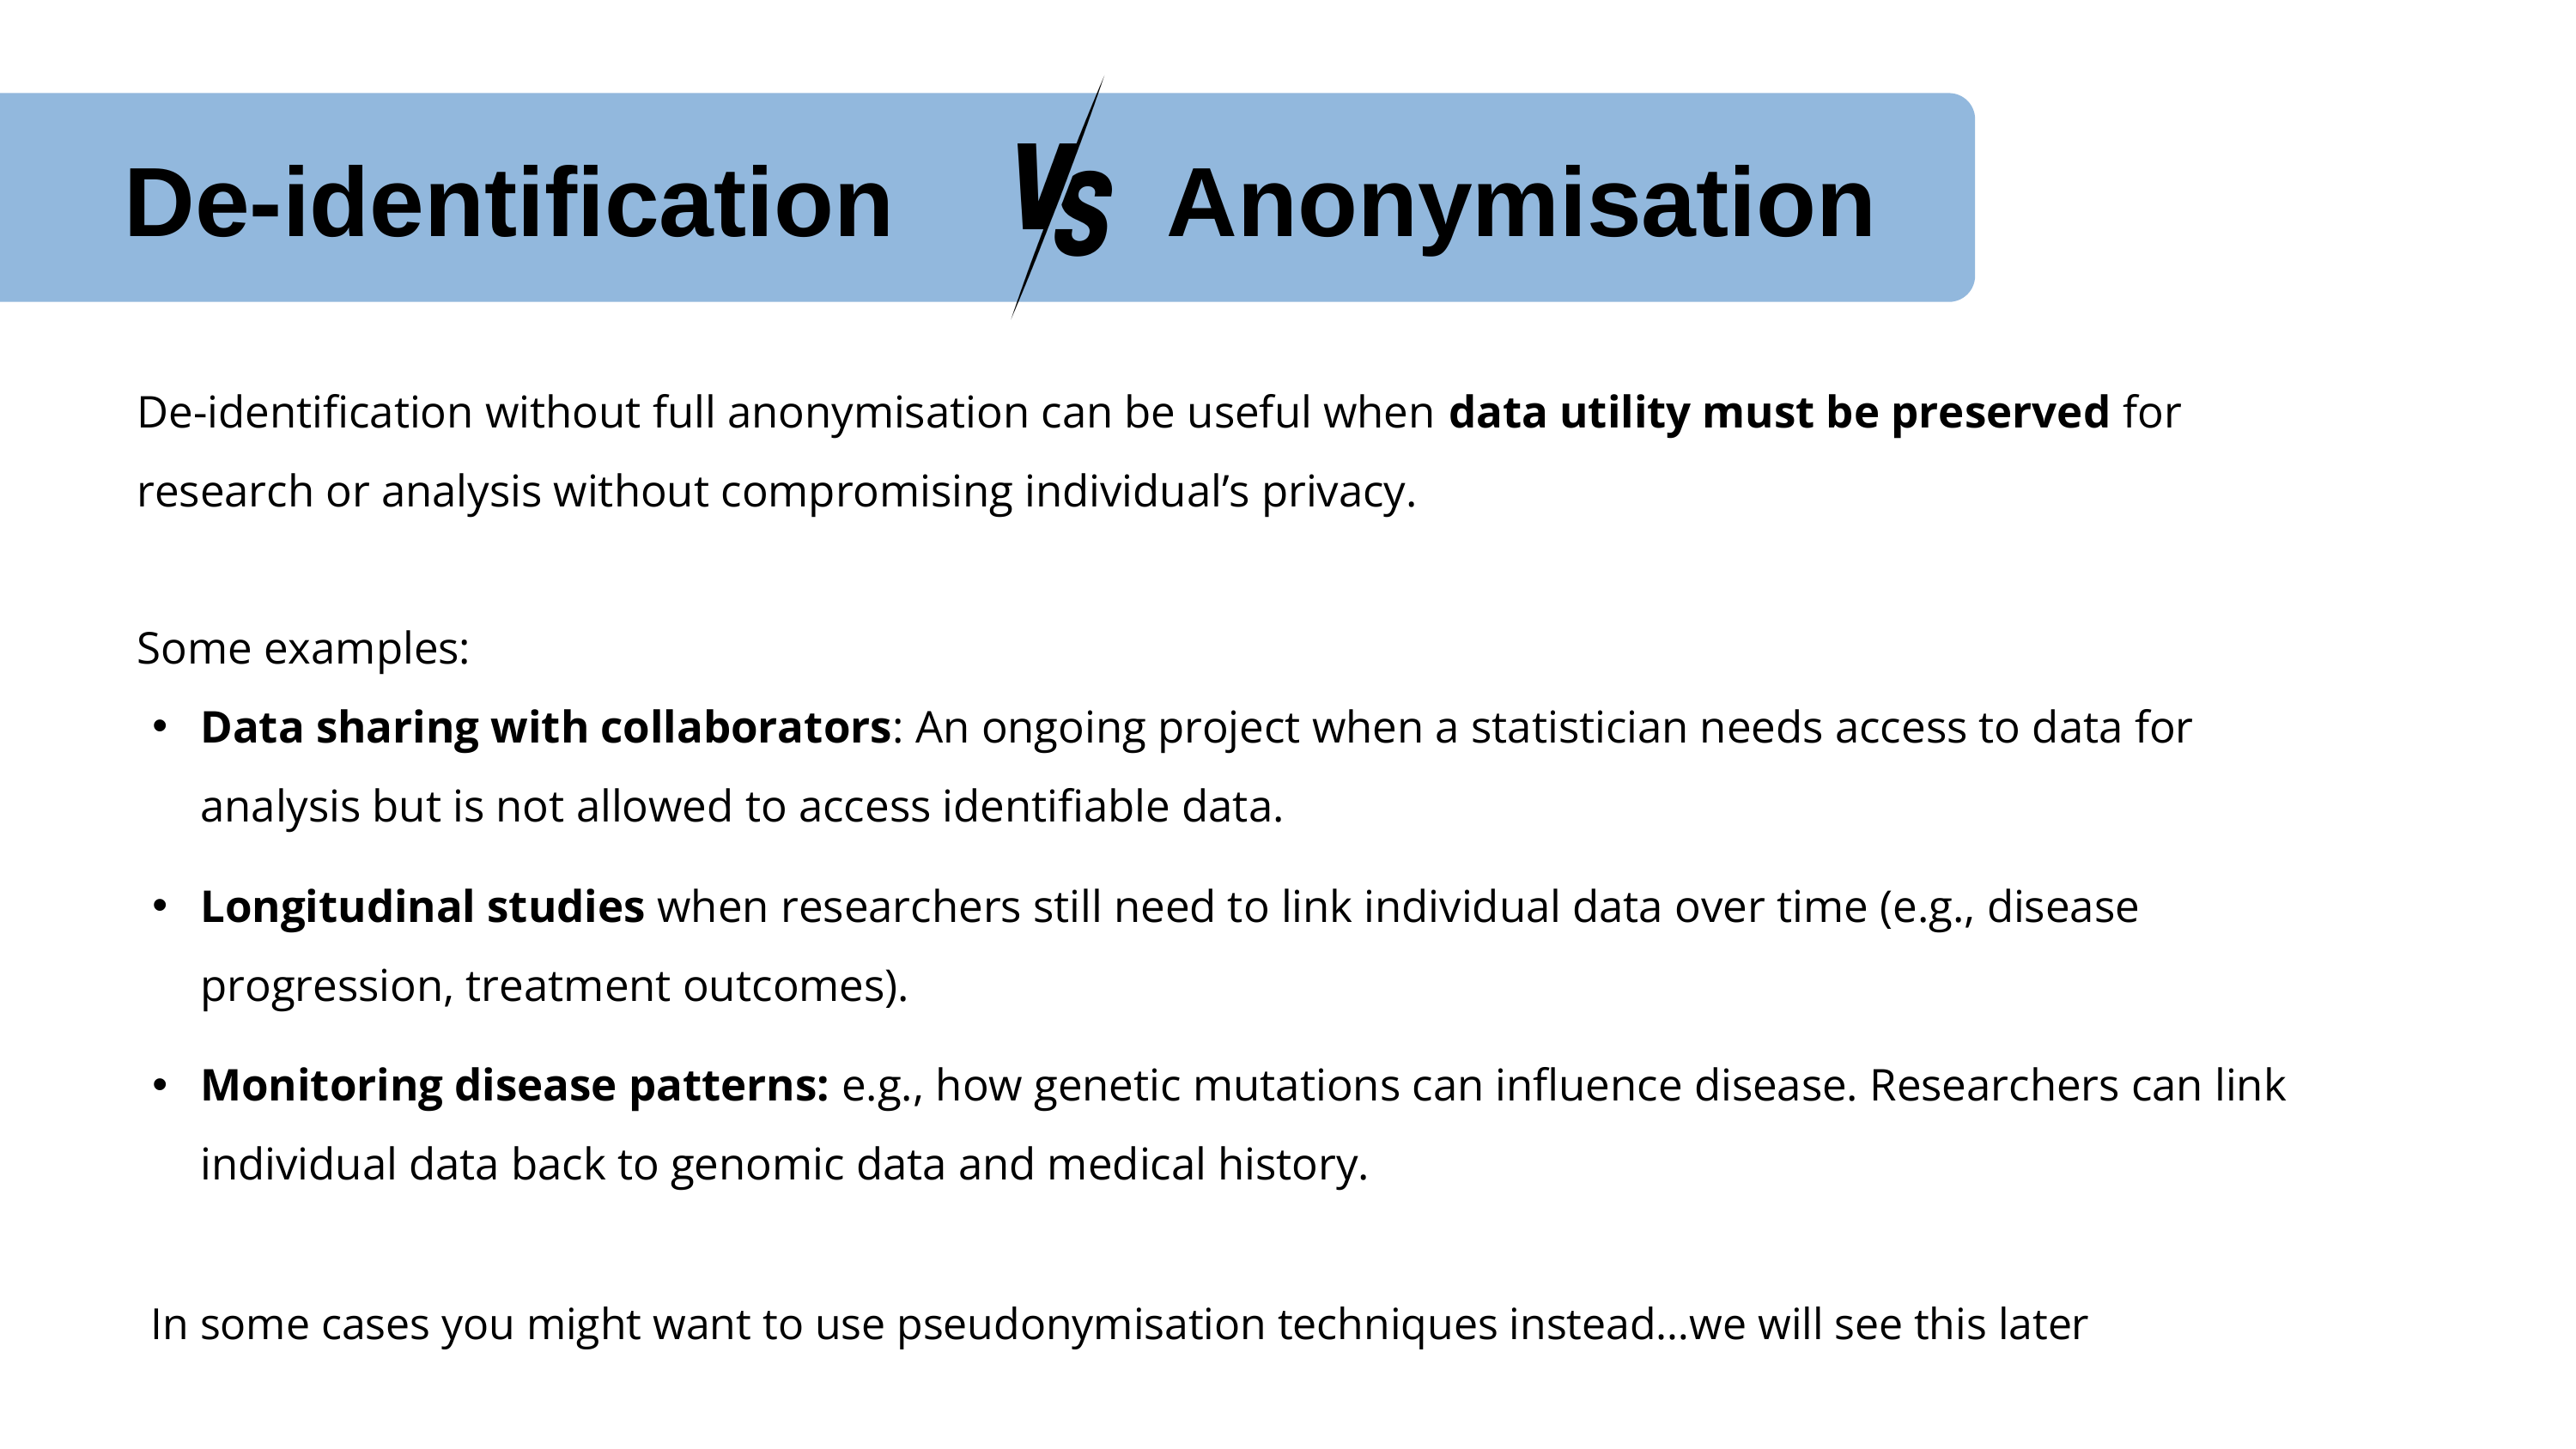

De-identification
Anonymisation
De-identification without full anonymisation can be useful when data utility must be preserved for research or analysis without compromising individual’s privacy.

Some examples:
Data sharing with collaborators: An ongoing project when a statistician needs access to data for analysis but is not allowed to access identifiable data.
Longitudinal studies when researchers still need to link individual data over time (e.g., disease progression, treatment outcomes).
Monitoring disease patterns: e.g., how genetic mutations can influence disease. Researchers can link individual data back to genomic data and medical history.
In some cases you might want to use pseudonymisation techniques instead…we will see this later